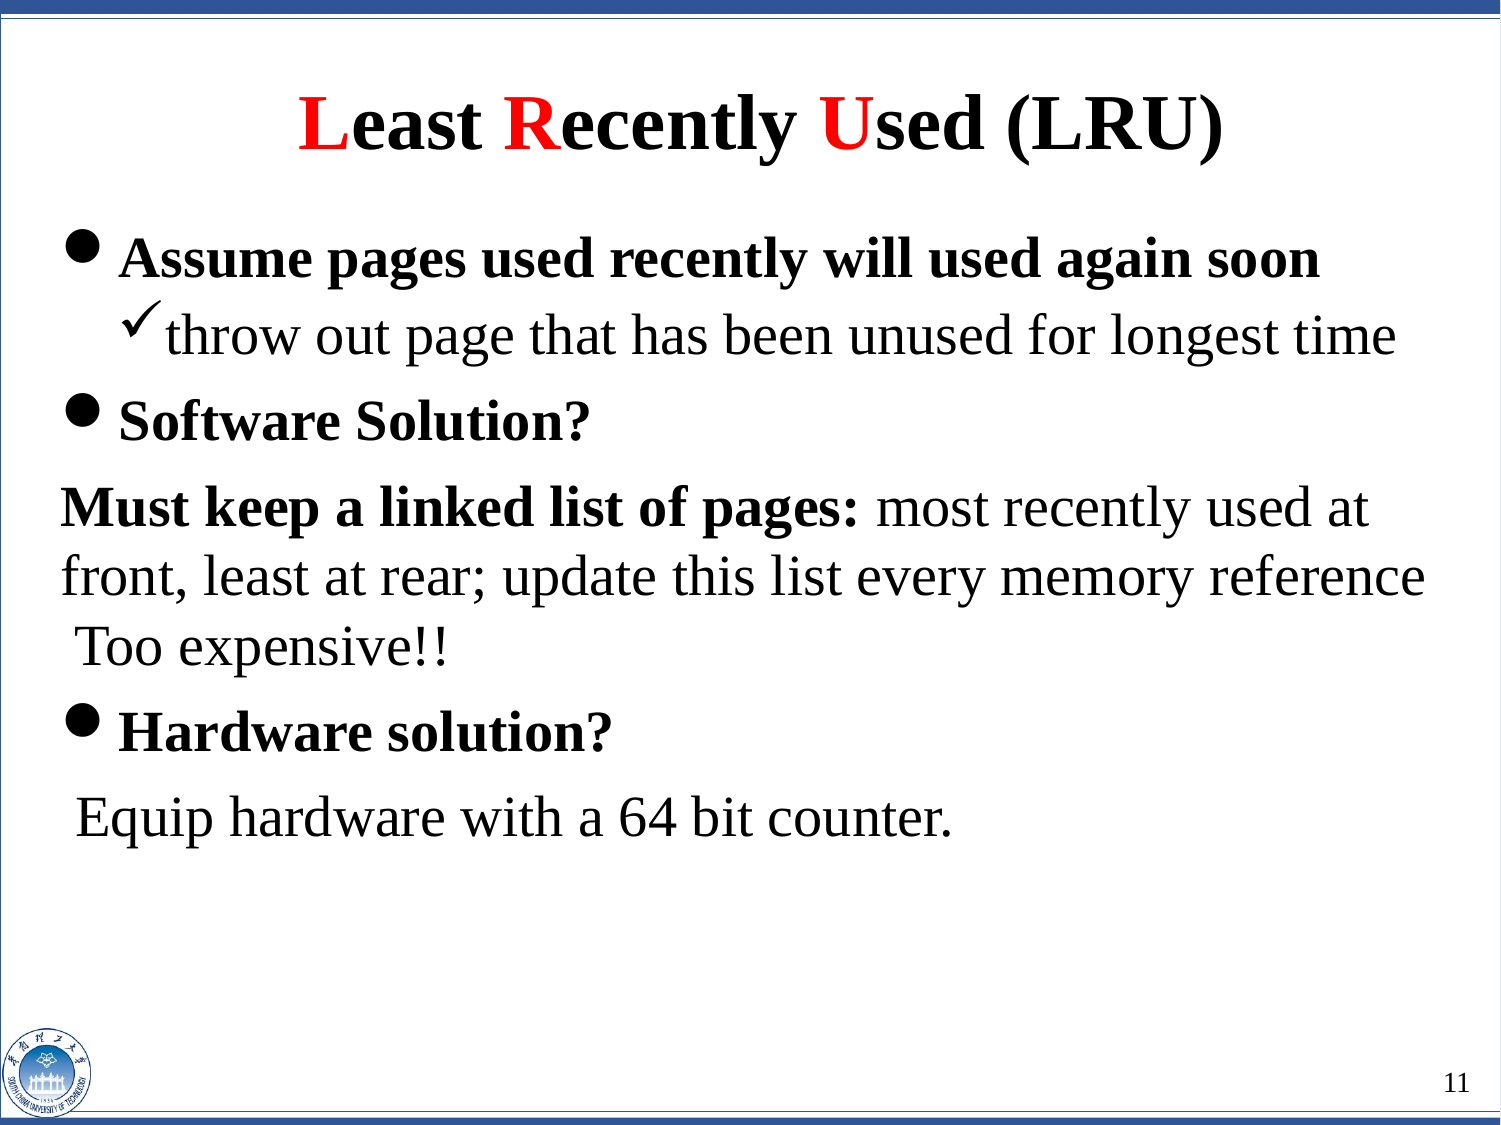

Least Recently Used (LRU)
Assume pages used recently will used again soon
throw out page that has been unused for longest time
Software Solution?
Must keep a linked list of pages: most recently used at front, least at rear; update this list every memory reference  Too expensive!!
Hardware solution?
 Equip hardware with a 64 bit counter.

11